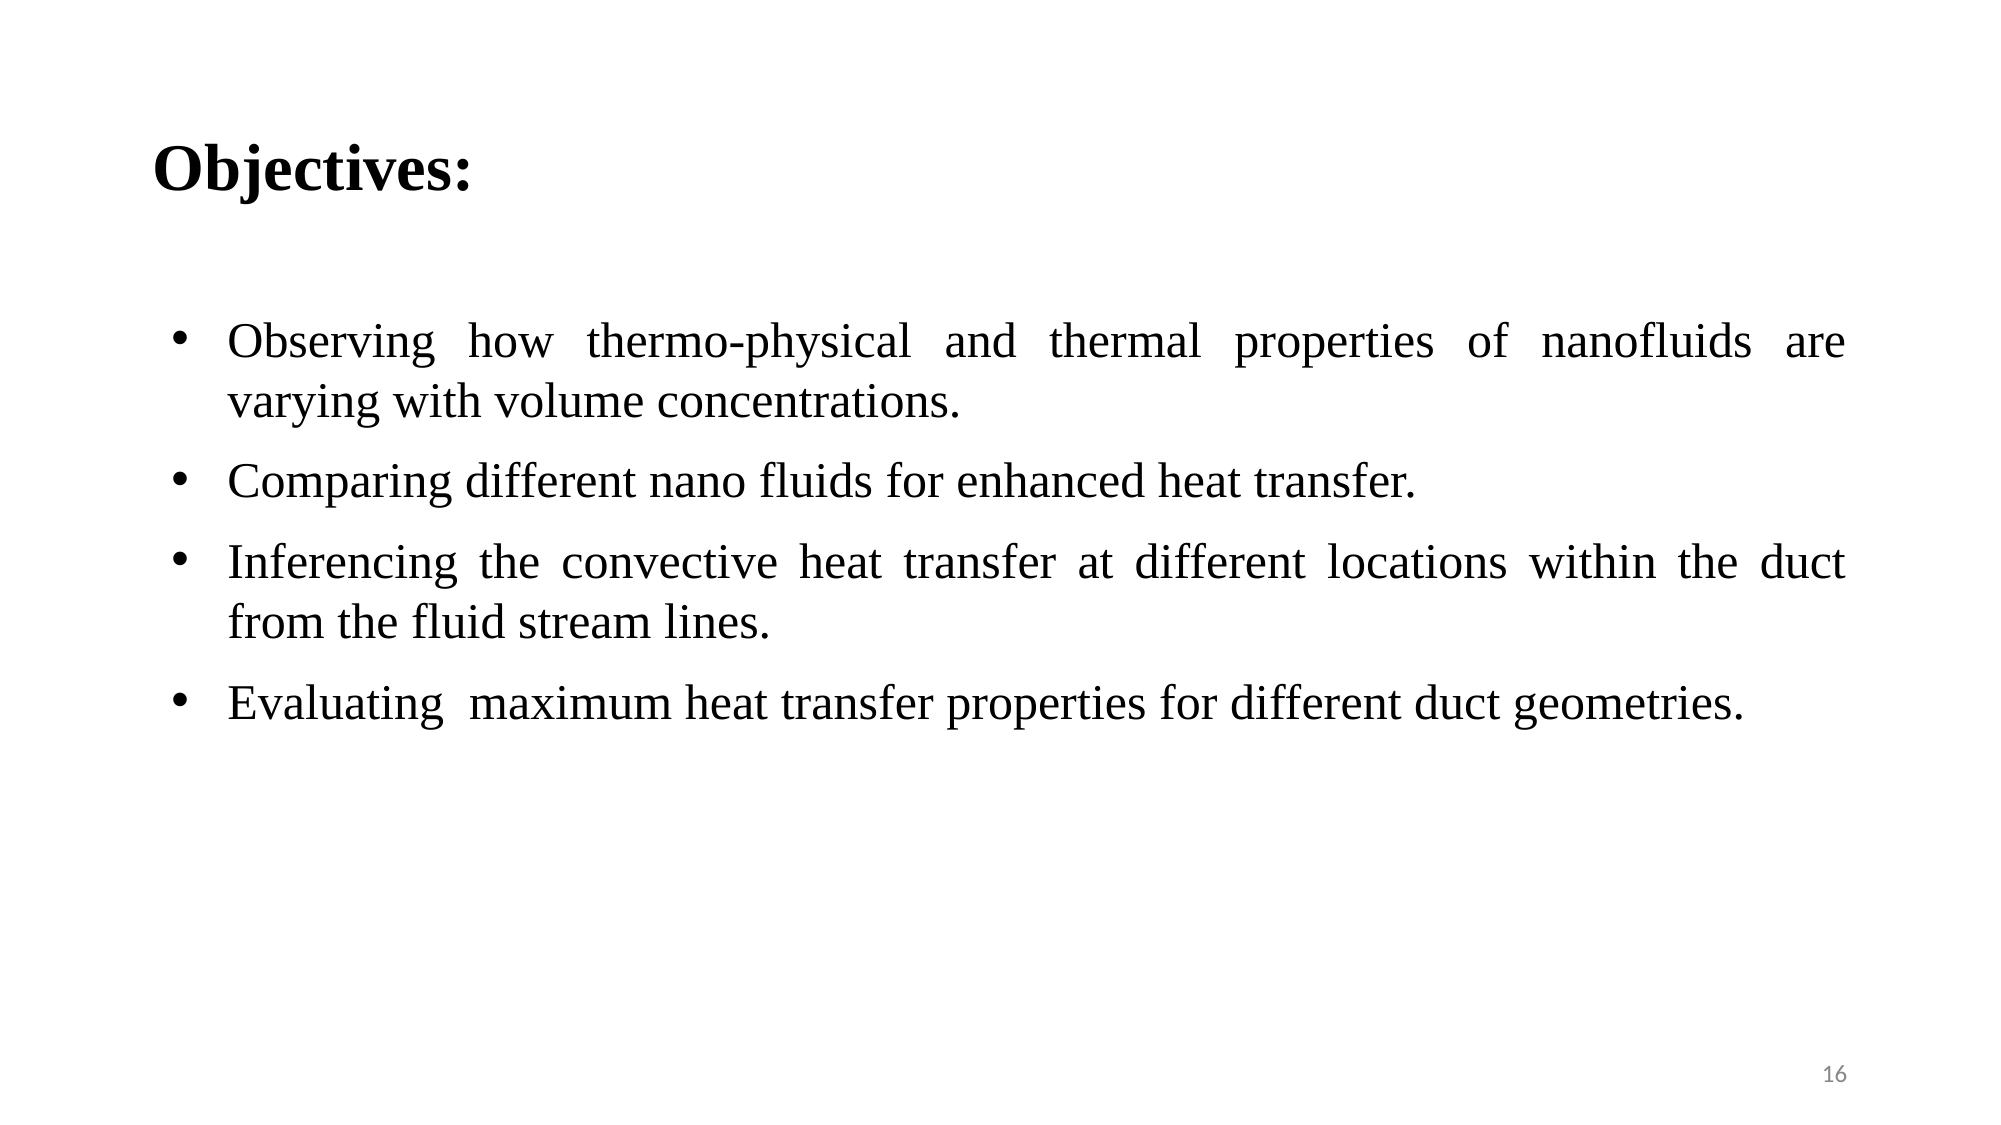

# Objectives:
Observing how thermo-physical and thermal properties of nanofluids are varying with volume concentrations.
Comparing different nano fluids for enhanced heat transfer.
Inferencing the convective heat transfer at different locations within the duct from the fluid stream lines.
Evaluating  maximum heat transfer properties for different duct geometries.

16